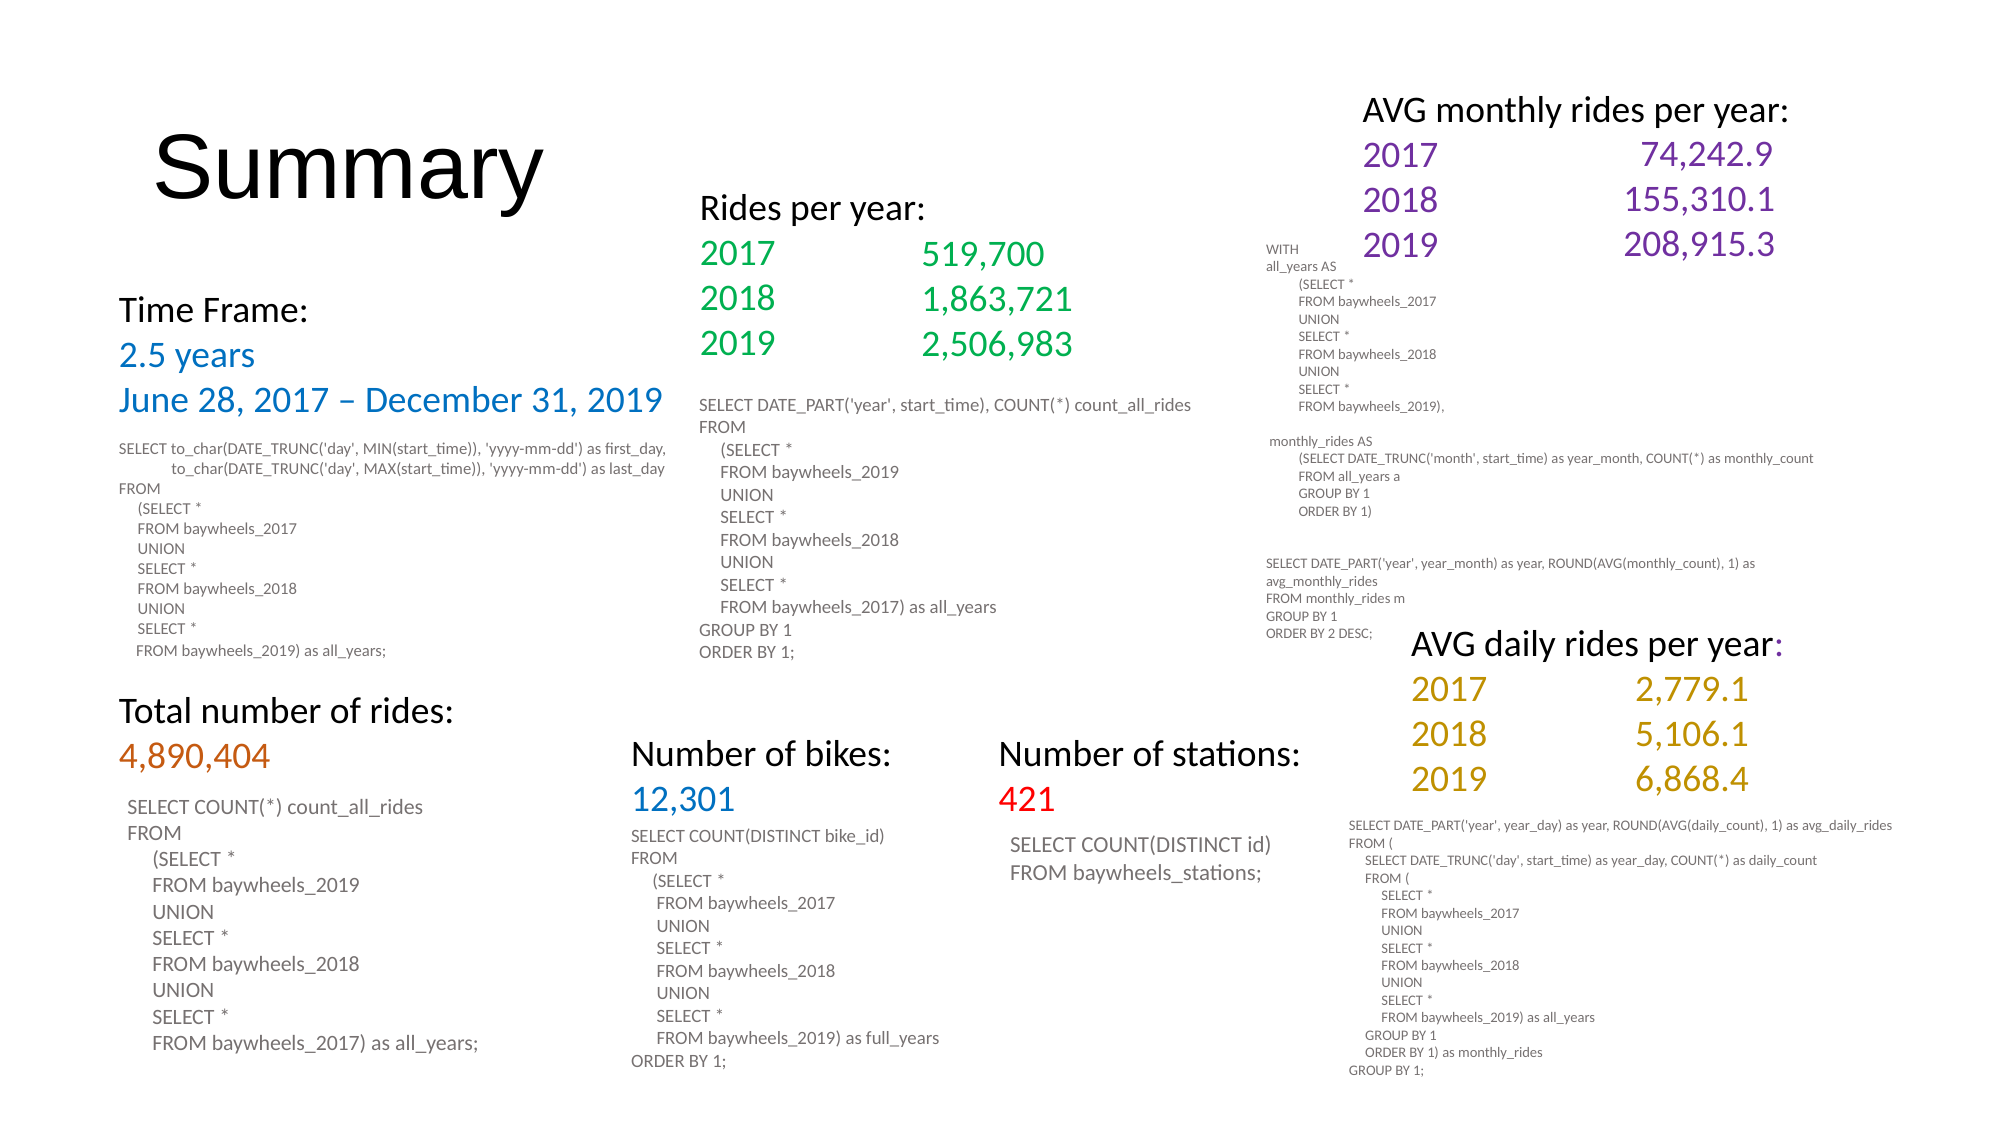

# Summary
AVG monthly rides per year:
2017
2018
2019
  74,242.9
155,310.1
208,915.3
Rides per year:
2017
2018
2019
519,700
1,863,721
2,506,983
WITH
all_years AS
          (SELECT *
          FROM baywheels_2017
          UNION
          SELECT *
          FROM baywheels_2018
          UNION
          SELECT *
          FROM baywheels_2019),

 monthly_rides AS
          (SELECT DATE_TRUNC('month', start_time) as year_month, COUNT(*) as monthly_count
          FROM all_years a
          GROUP BY 1
          ORDER BY 1)

SELECT DATE_PART('year', year_month) as year, ROUND(AVG(monthly_count), 1) as avg_monthly_rides
FROM monthly_rides m
GROUP BY 1
ORDER BY 2 DESC;
Time Frame:
2.5 years
June 28, 2017 – December 31, 2019
SELECT DATE_PART('year', start_time), COUNT(*) count_all_rides
FROM
     (SELECT *
     FROM baywheels_2019
     UNION
     SELECT *
     FROM baywheels_2018
     UNION
     SELECT *
     FROM baywheels_2017) as all_years
GROUP BY 1
ORDER BY 1;
SELECT to_char(DATE_TRUNC('day', MIN(start_time)), 'yyyy-mm-dd') as first_day,
              to_char(DATE_TRUNC('day', MAX(start_time)), 'yyyy-mm-dd') as last_day
FROM
     (SELECT *
     FROM baywheels_2017
     UNION
     SELECT *
     FROM baywheels_2018
     UNION
     SELECT *
    FROM baywheels_2019) as all_years;
AVG daily rides per year:
2017
2018
2019
2,779.1
5,106.1
6,868.4
Total number of rides:
4,890,404
Number of bikes:
12,301
Number of stations:
421
SELECT COUNT(*) count_all_rides
FROM
     (SELECT *
     FROM baywheels_2019
     UNION
     SELECT *
     FROM baywheels_2018
     UNION
     SELECT *
     FROM baywheels_2017) as all_years;
SELECT DATE_PART('year', year_day) as year, ROUND(AVG(daily_count), 1) as avg_daily_rides
FROM (
     SELECT DATE_TRUNC('day', start_time) as year_day, COUNT(*) as daily_count
     FROM (
          SELECT *
          FROM baywheels_2017
          UNION
          SELECT *
          FROM baywheels_2018
          UNION
          SELECT *
          FROM baywheels_2019) as all_years
     GROUP BY 1
     ORDER BY 1) as monthly_rides
GROUP BY 1;
SELECT COUNT(DISTINCT bike_id)
FROM
     (SELECT *
      FROM baywheels_2017
      UNION
      SELECT *
      FROM baywheels_2018
      UNION
      SELECT *
      FROM baywheels_2019) as full_years
ORDER BY 1;
SELECT COUNT(DISTINCT id)
FROM baywheels_stations;